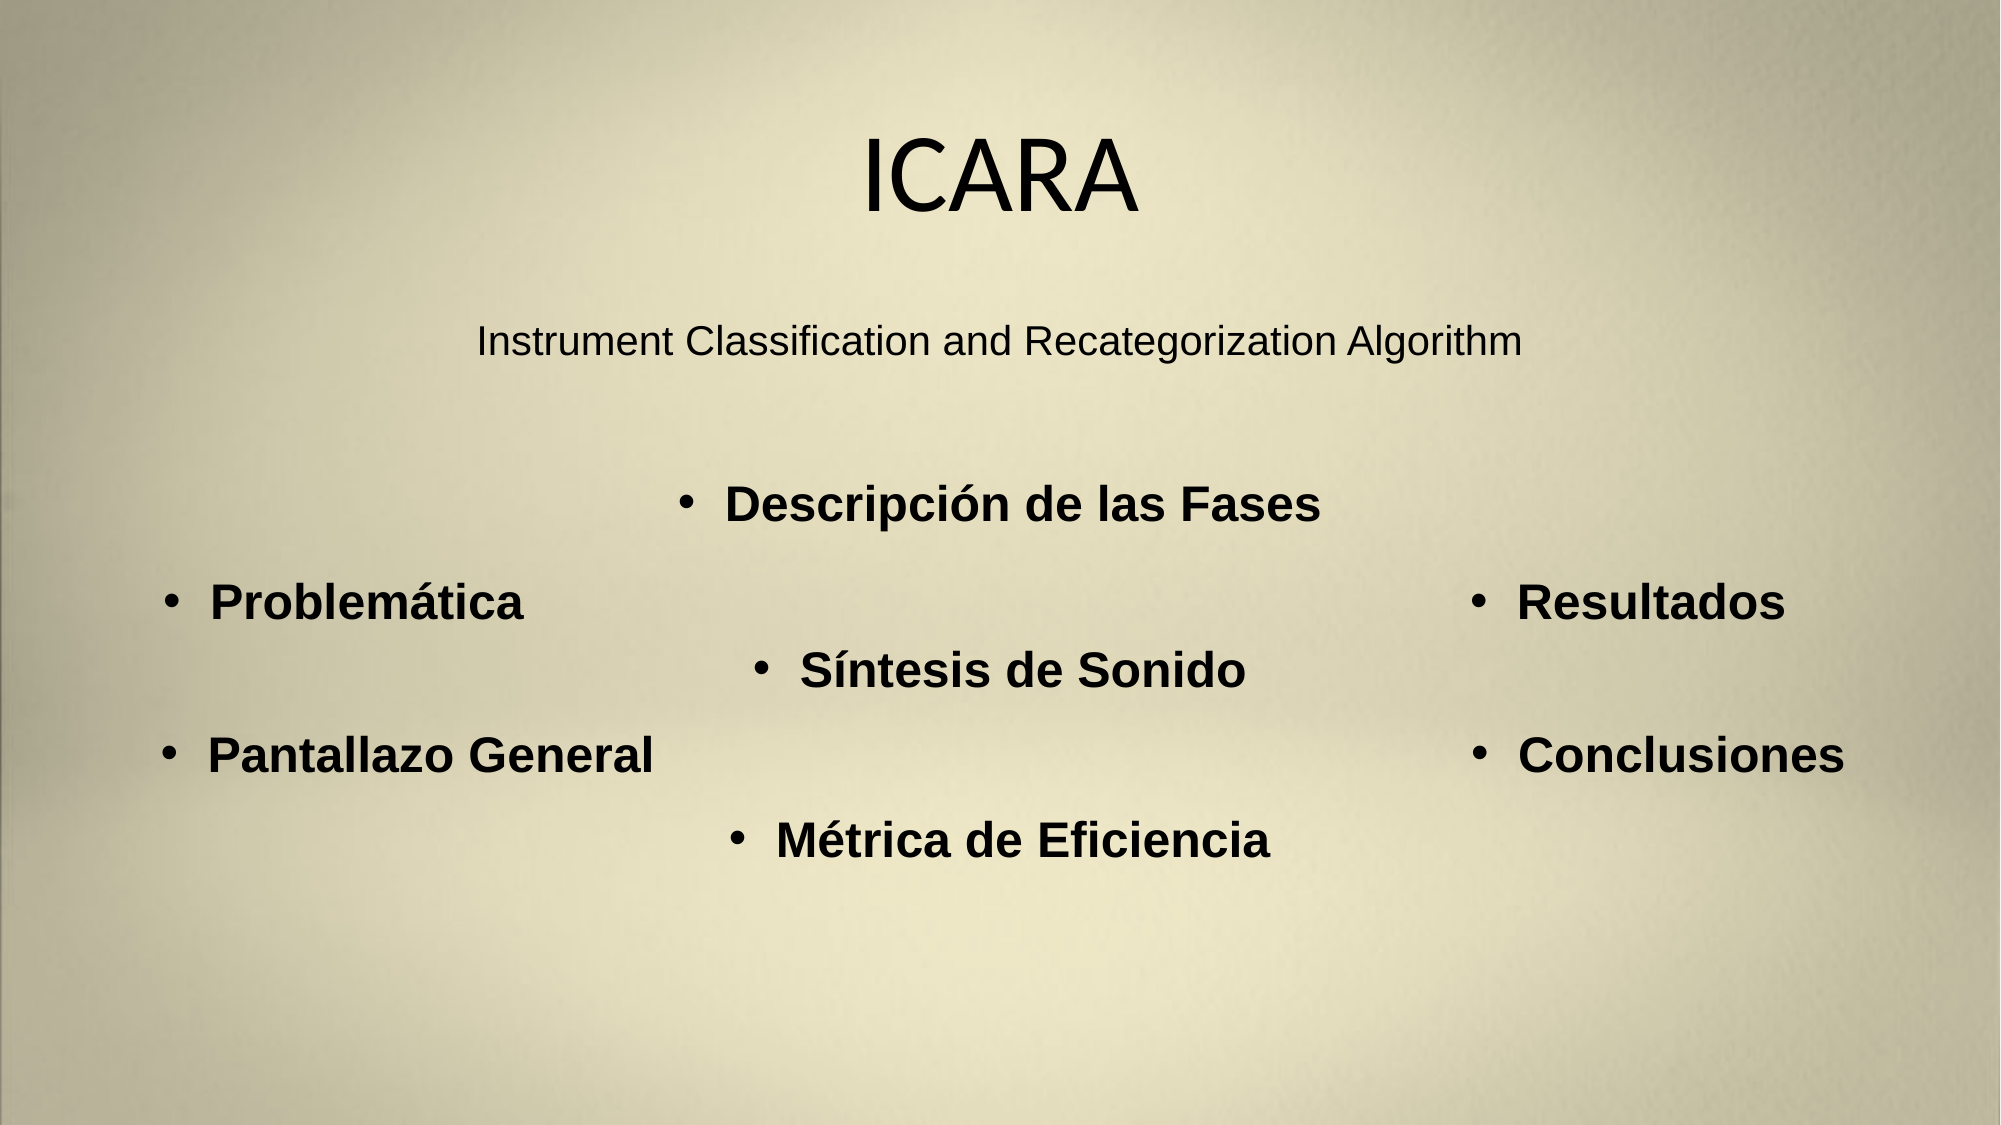

ICARA
Instrument Classification and Recategorization Algorithm
Descripción de las Fases
Problemática
Resultados
Síntesis de Sonido
Pantallazo General
Conclusiones
Métrica de Eficiencia